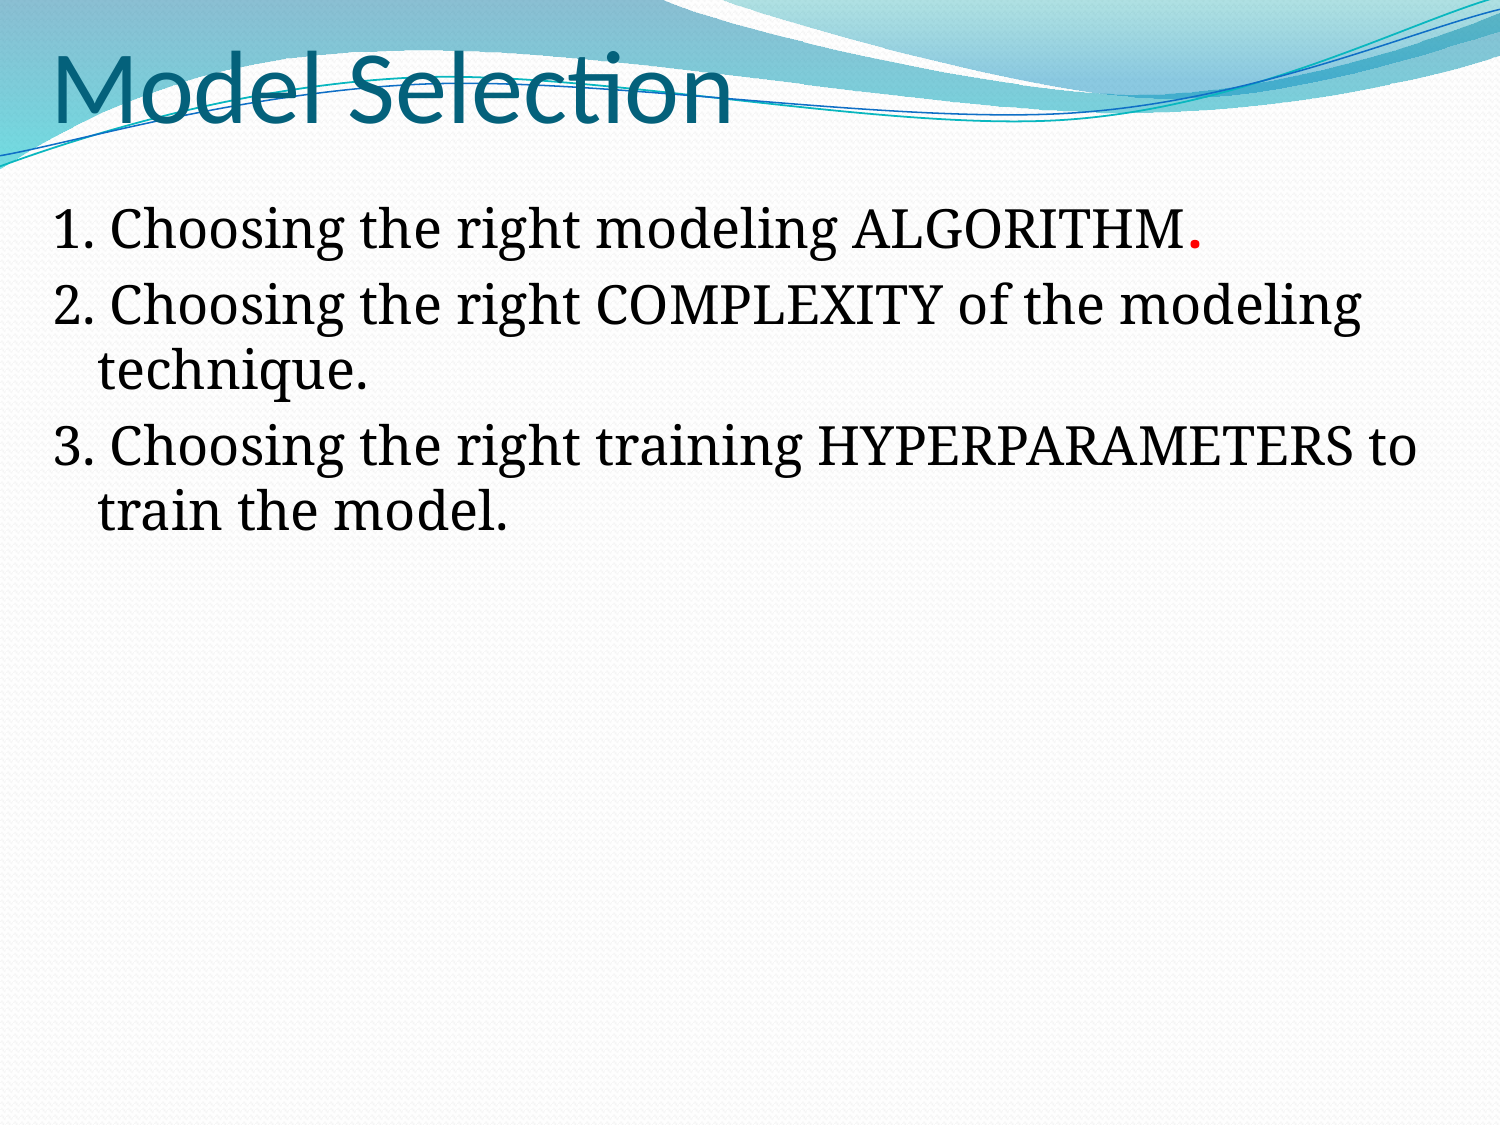

# Model Selection
1. Choosing the right modeling ALGORITHM.
2. Choosing the right COMPLEXITY of the modeling technique.
3. Choosing the right training HYPERPARAMETERS to train the model.